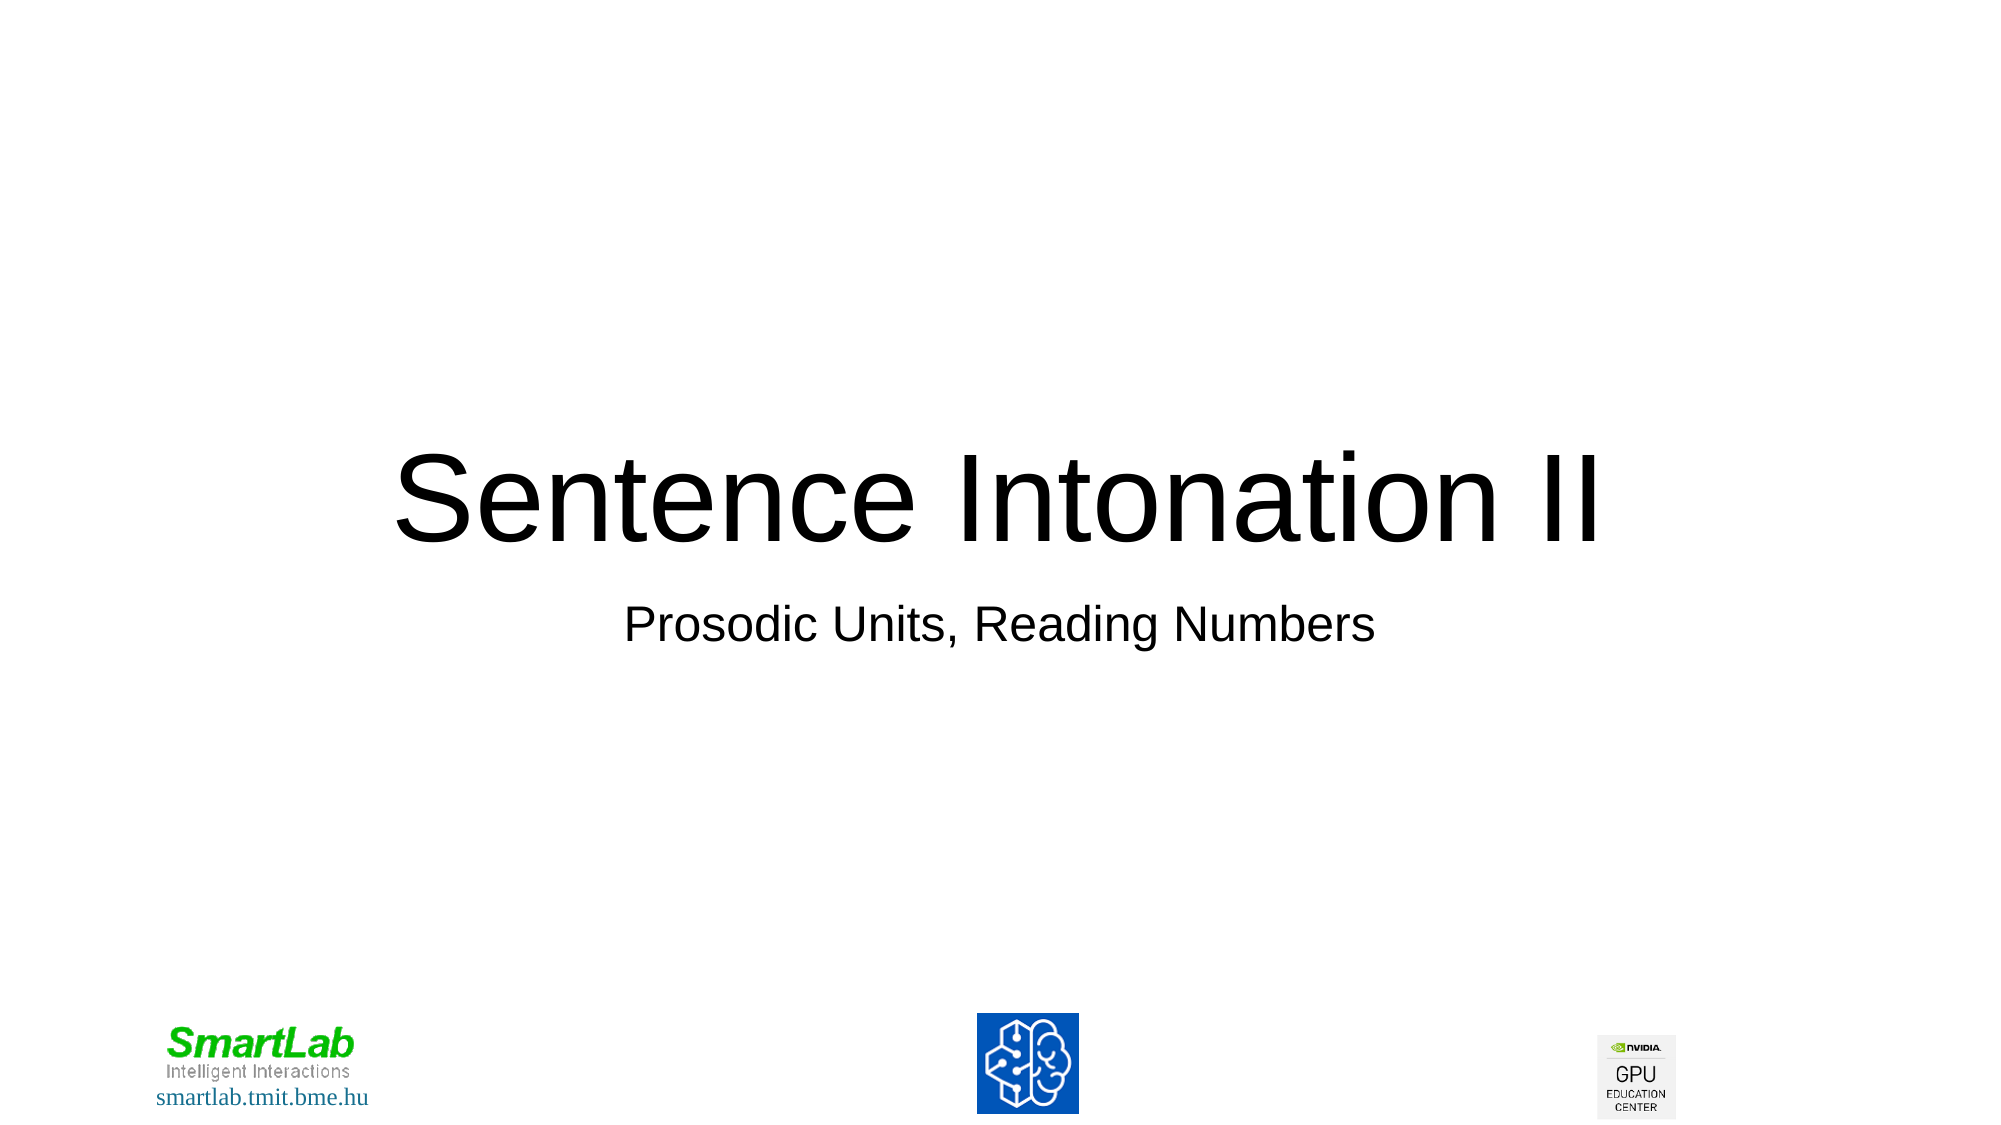

# Sentence Intonation II
Prosodic Units, Reading Numbers